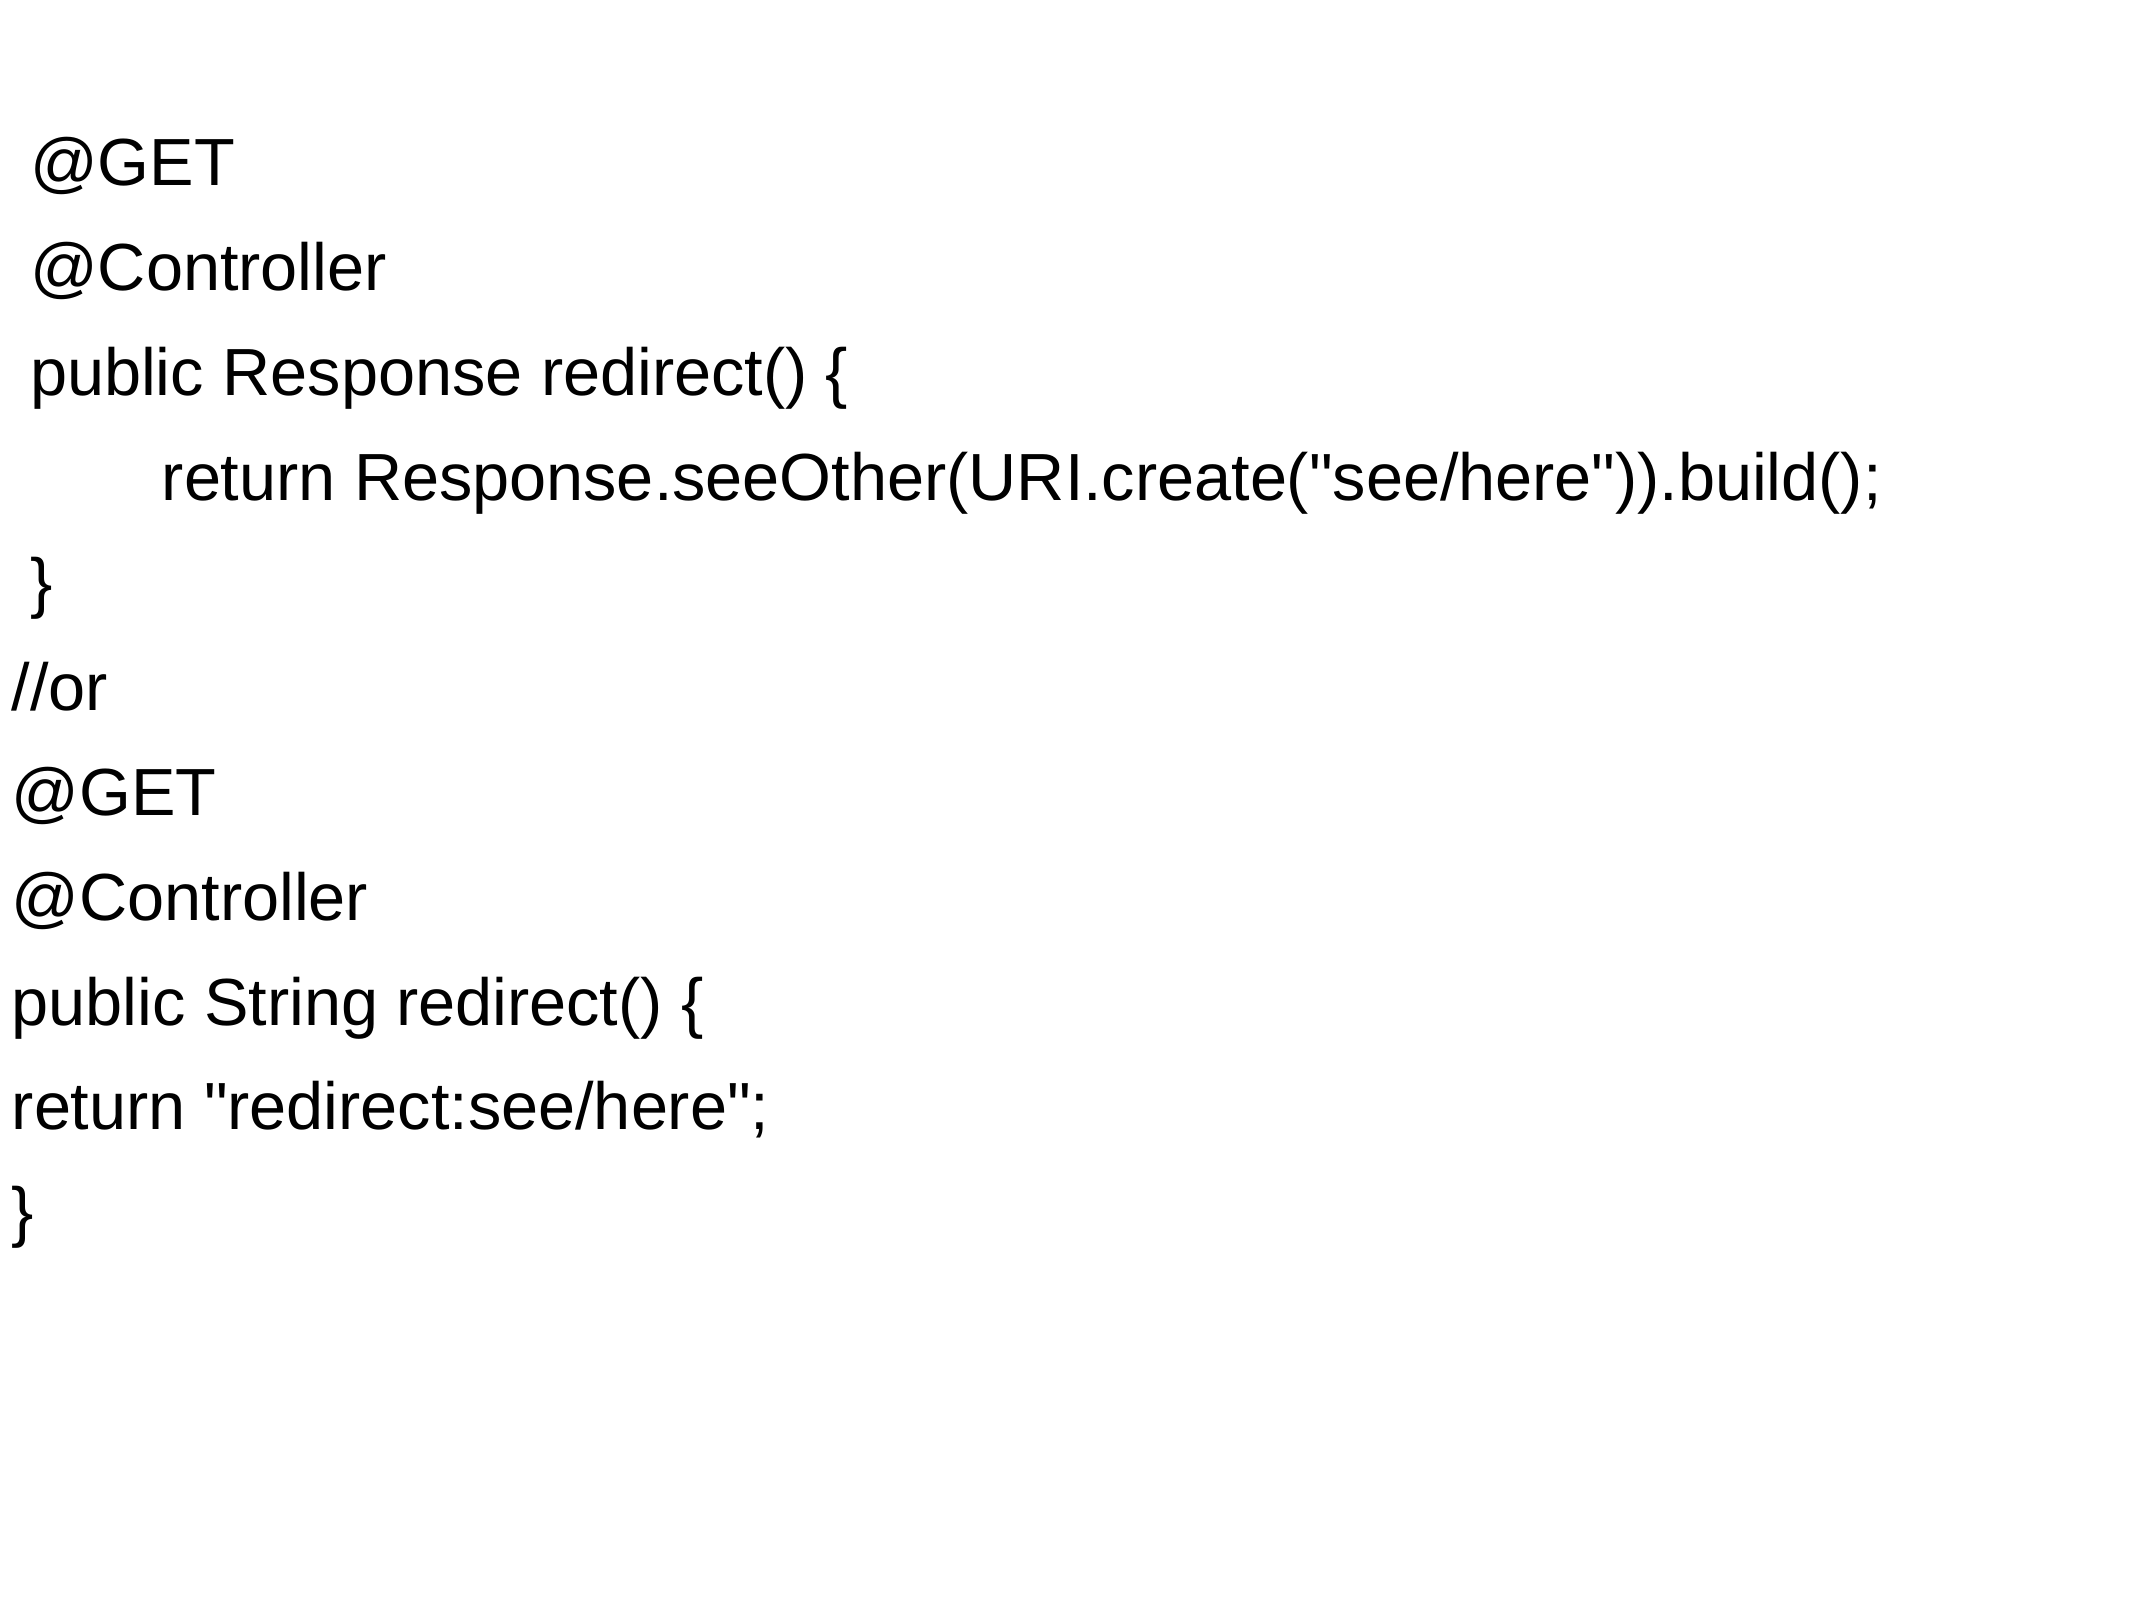

@GET
 @Controller
 public Response redirect() {
	return Response.seeOther(URI.create("see/here")).build();
 }
//or
@GET
@Controller
public String redirect() {
return "redirect:see/here";
}